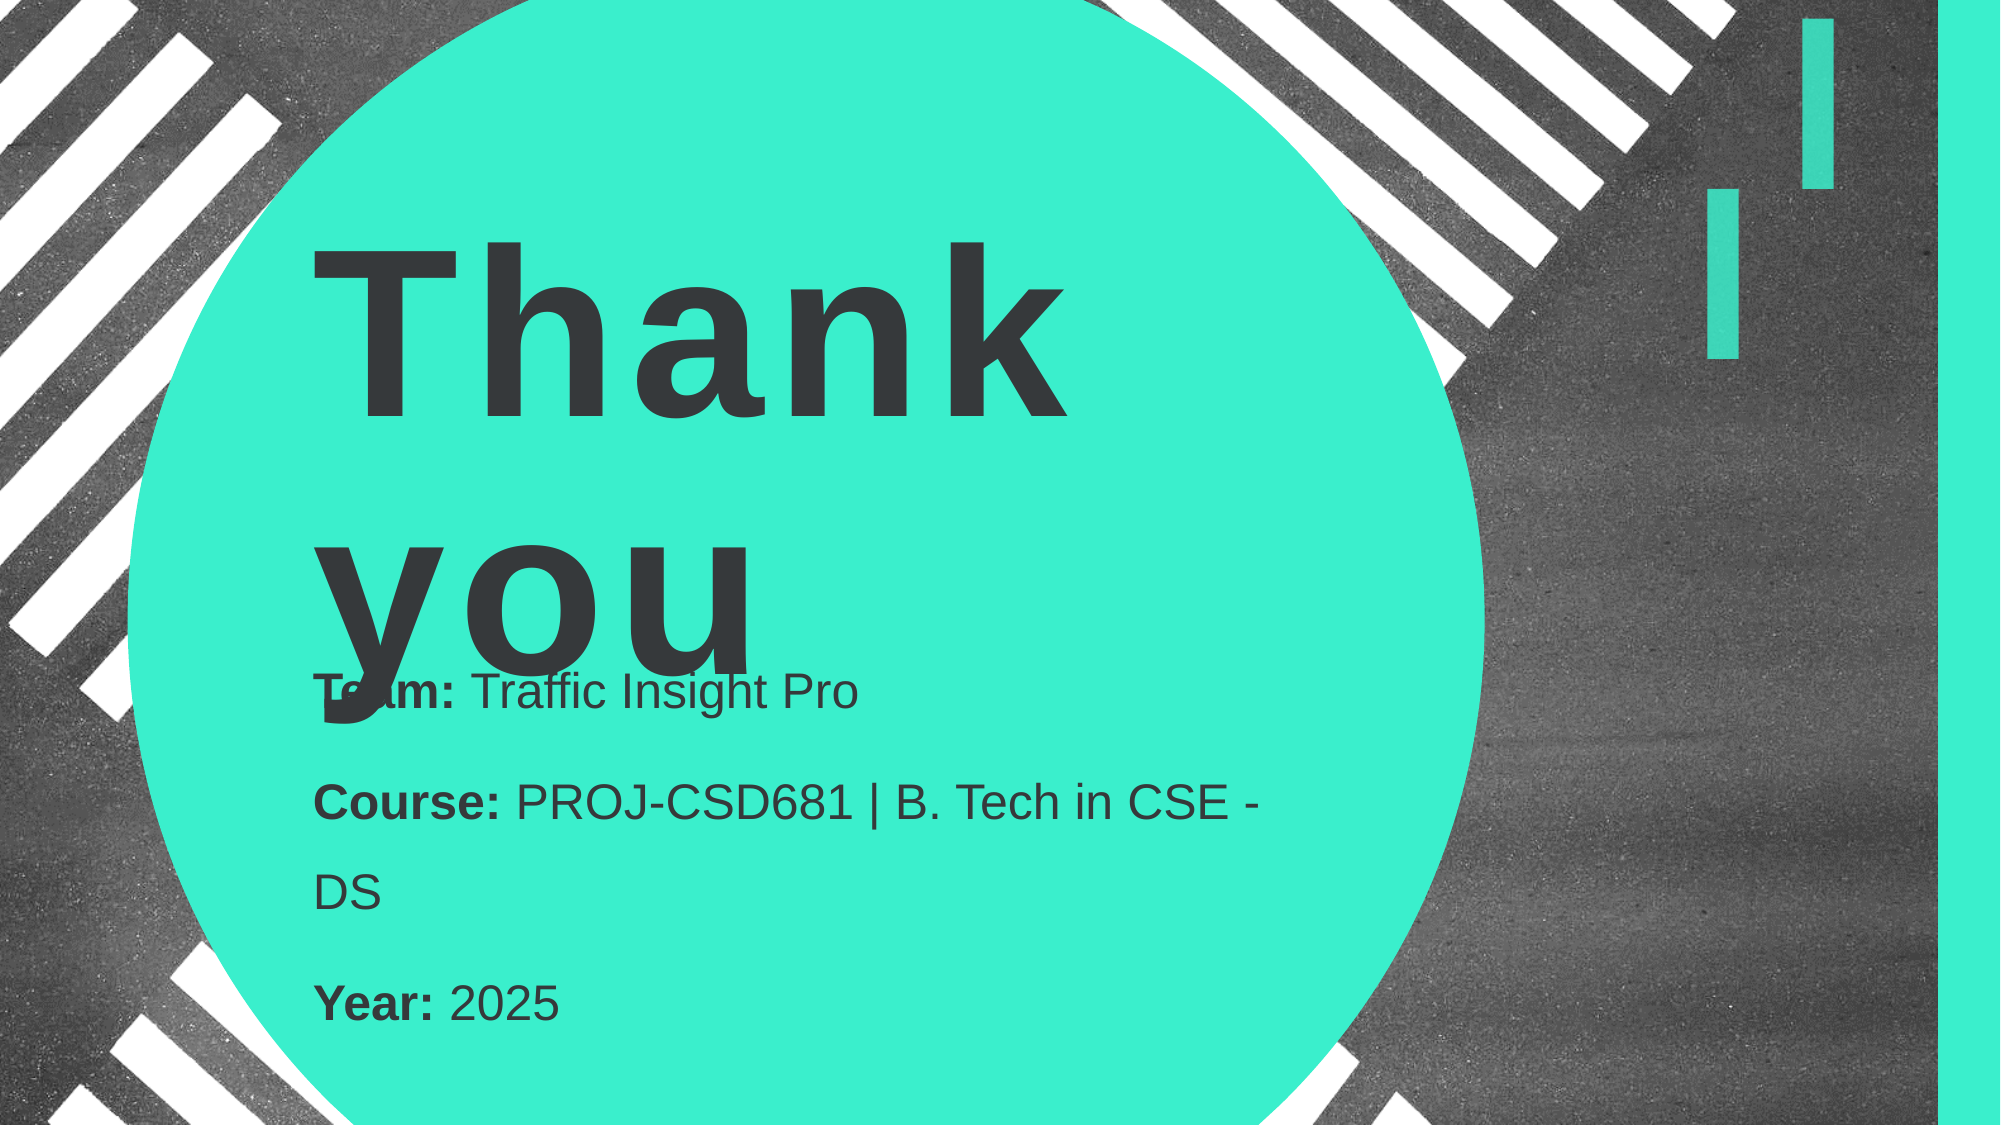

# Thank you
Team: Traffic Insight Pro
Course: PROJ-CSD681 | B. Tech in CSE - DS
Year: 2025